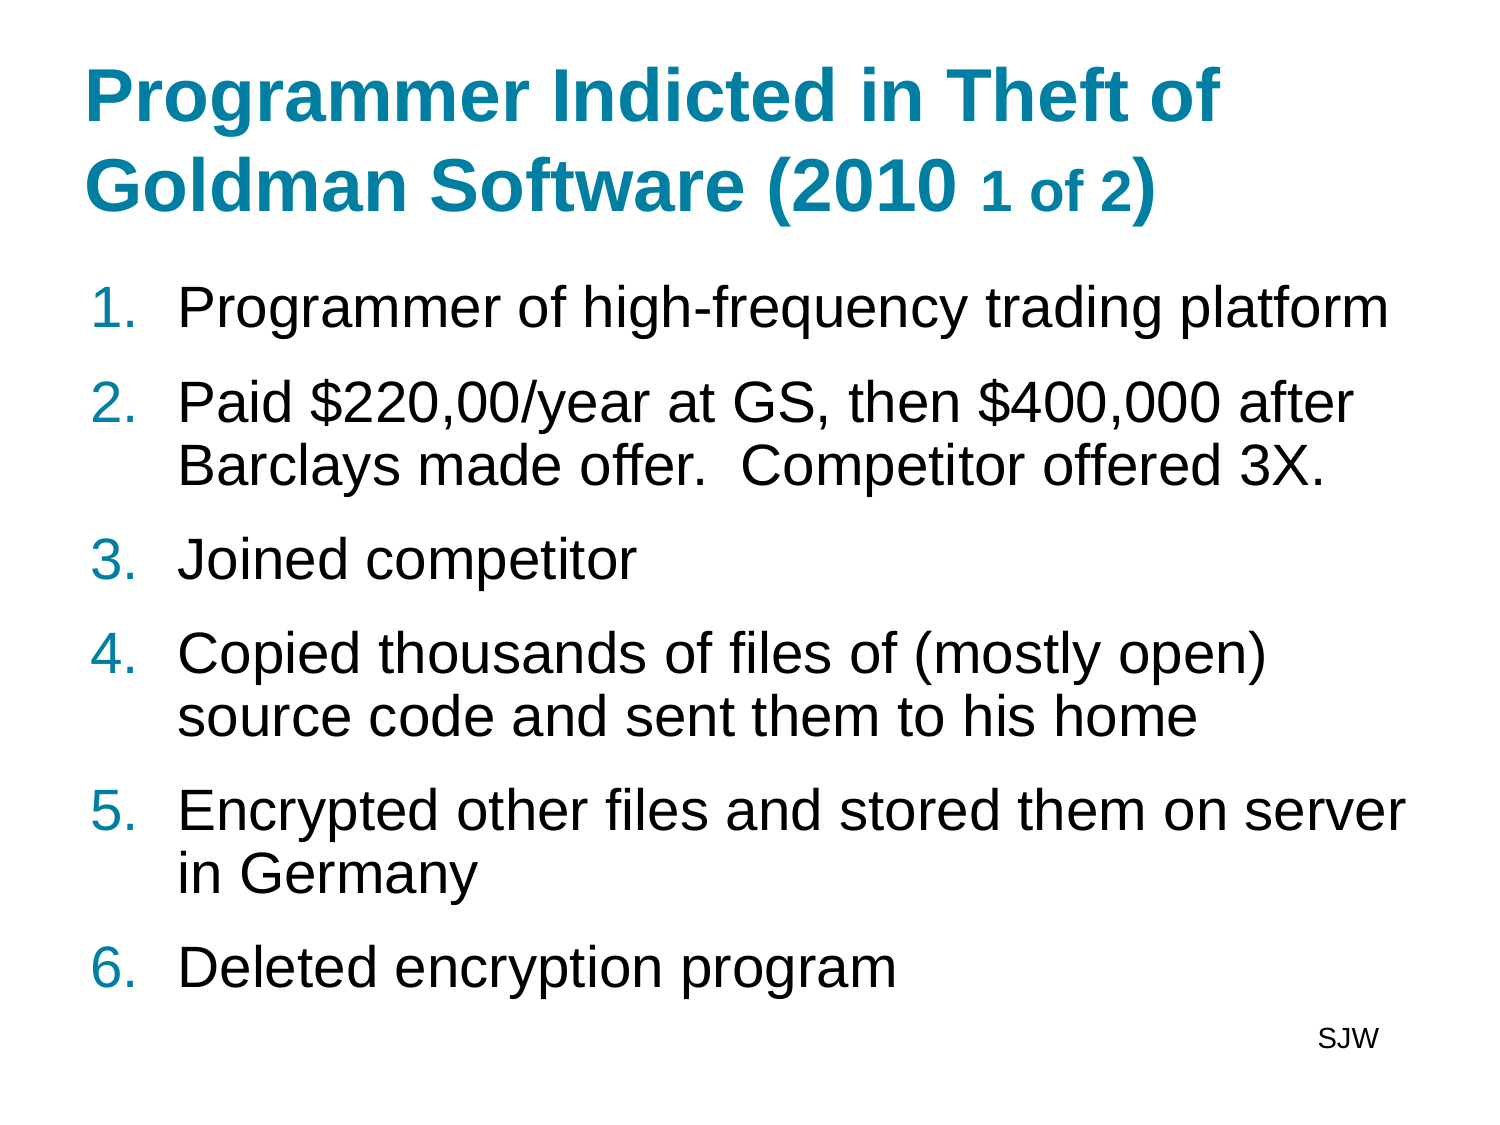

14
# Programmer Indicted in Theft of Goldman Software (2010 1 of 2)
Programmer of high-frequency trading platform
Paid $220,00/year at GS, then $400,000 after Barclays made offer.  Competitor offered 3X.
Joined competitor
Copied thousands of files of (mostly open) source code and sent them to his home
Encrypted other files and stored them on server in Germany
Deleted encryption program
SJW